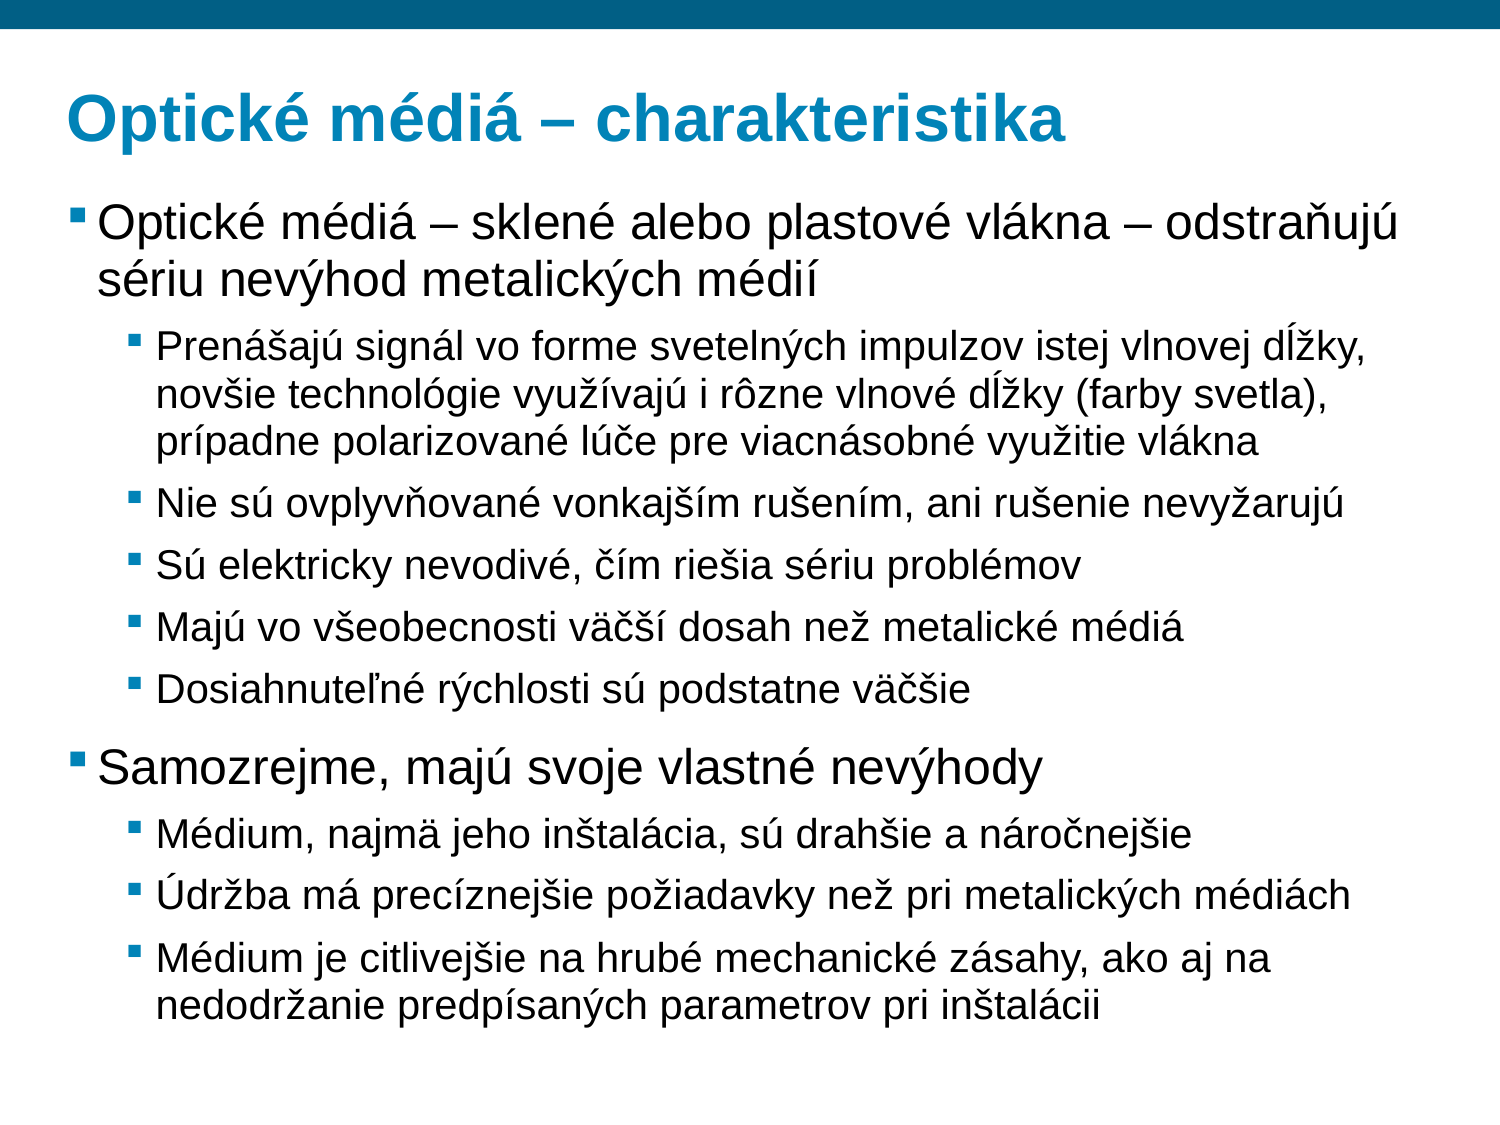

# Optické médiá – charakteristika
Optické médiá – sklené alebo plastové vlákna – odstraňujú sériu nevýhod metalických médií
Prenášajú signál vo forme svetelných impulzov istej vlnovej dĺžky, novšie technológie využívajú i rôzne vlnové dĺžky (farby svetla), prípadne polarizované lúče pre viacnásobné využitie vlákna
Nie sú ovplyvňované vonkajším rušením, ani rušenie nevyžarujú
Sú elektricky nevodivé, čím riešia sériu problémov
Majú vo všeobecnosti väčší dosah než metalické médiá
Dosiahnuteľné rýchlosti sú podstatne väčšie
Samozrejme, majú svoje vlastné nevýhody
Médium, najmä jeho inštalácia, sú drahšie a náročnejšie
Údržba má precíznejšie požiadavky než pri metalických médiách
Médium je citlivejšie na hrubé mechanické zásahy, ako aj na nedodržanie predpísaných parametrov pri inštalácii